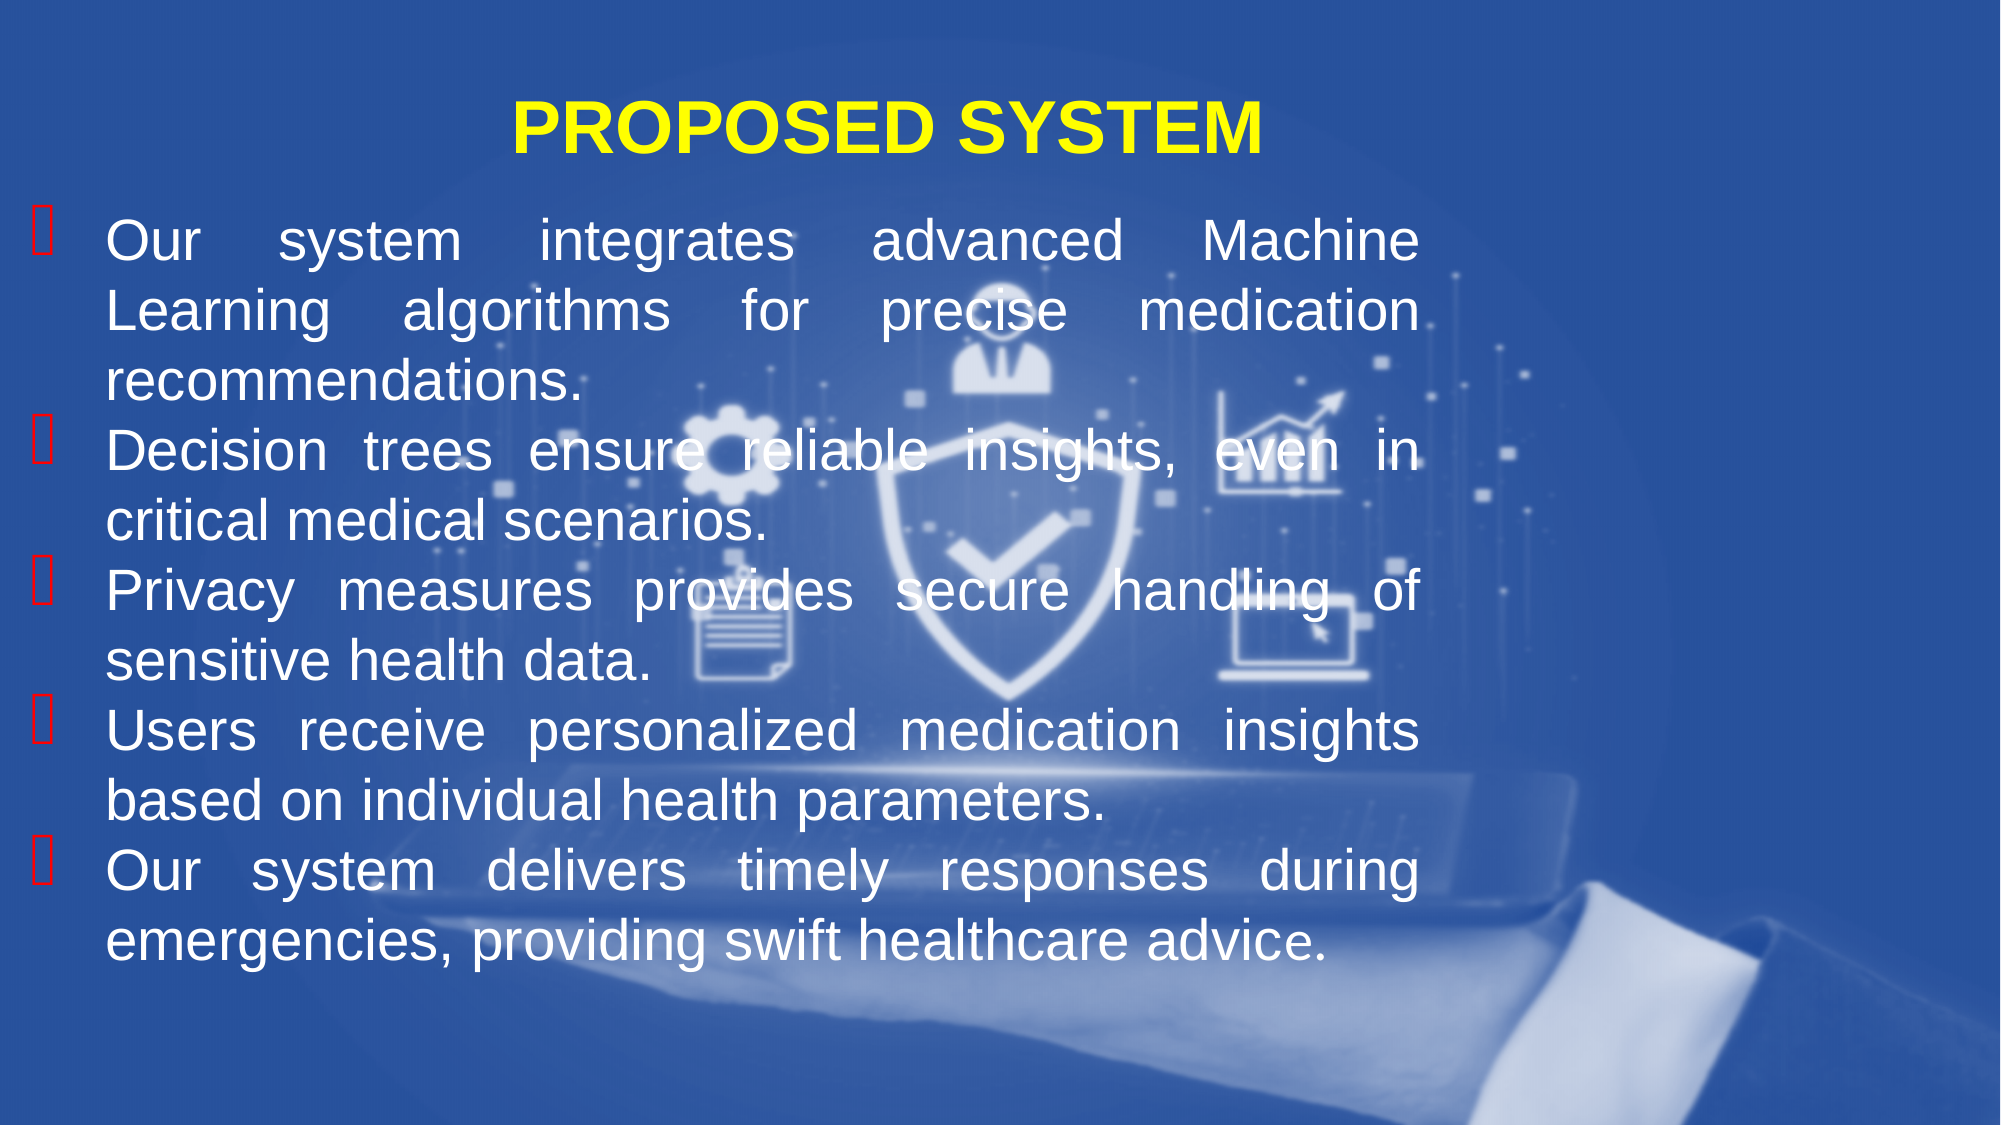

PROPOSED SYSTEM
CONCLUSION
Our system integrates advanced Machine Learning algorithms for precise medication recommendations.
Decision trees ensure reliable insights, even in critical medical scenarios.
Privacy measures provides secure handling of sensitive health data.
Users receive personalized medication insights based on individual health parameters.
Our system delivers timely responses during emergencies, providing swift healthcare advice.

Machine learning algorithms analyse large-scale patient data, electronic health records, drug
properties, and domain knowledge to generate accurate and tailored drug recommendations. These
systes leverage patient similarities, drug attributes, historical data, and complex patterns to
provide personalized suggestions, considering factors such as drug efficacy, safety, and patientspecific characteristics.